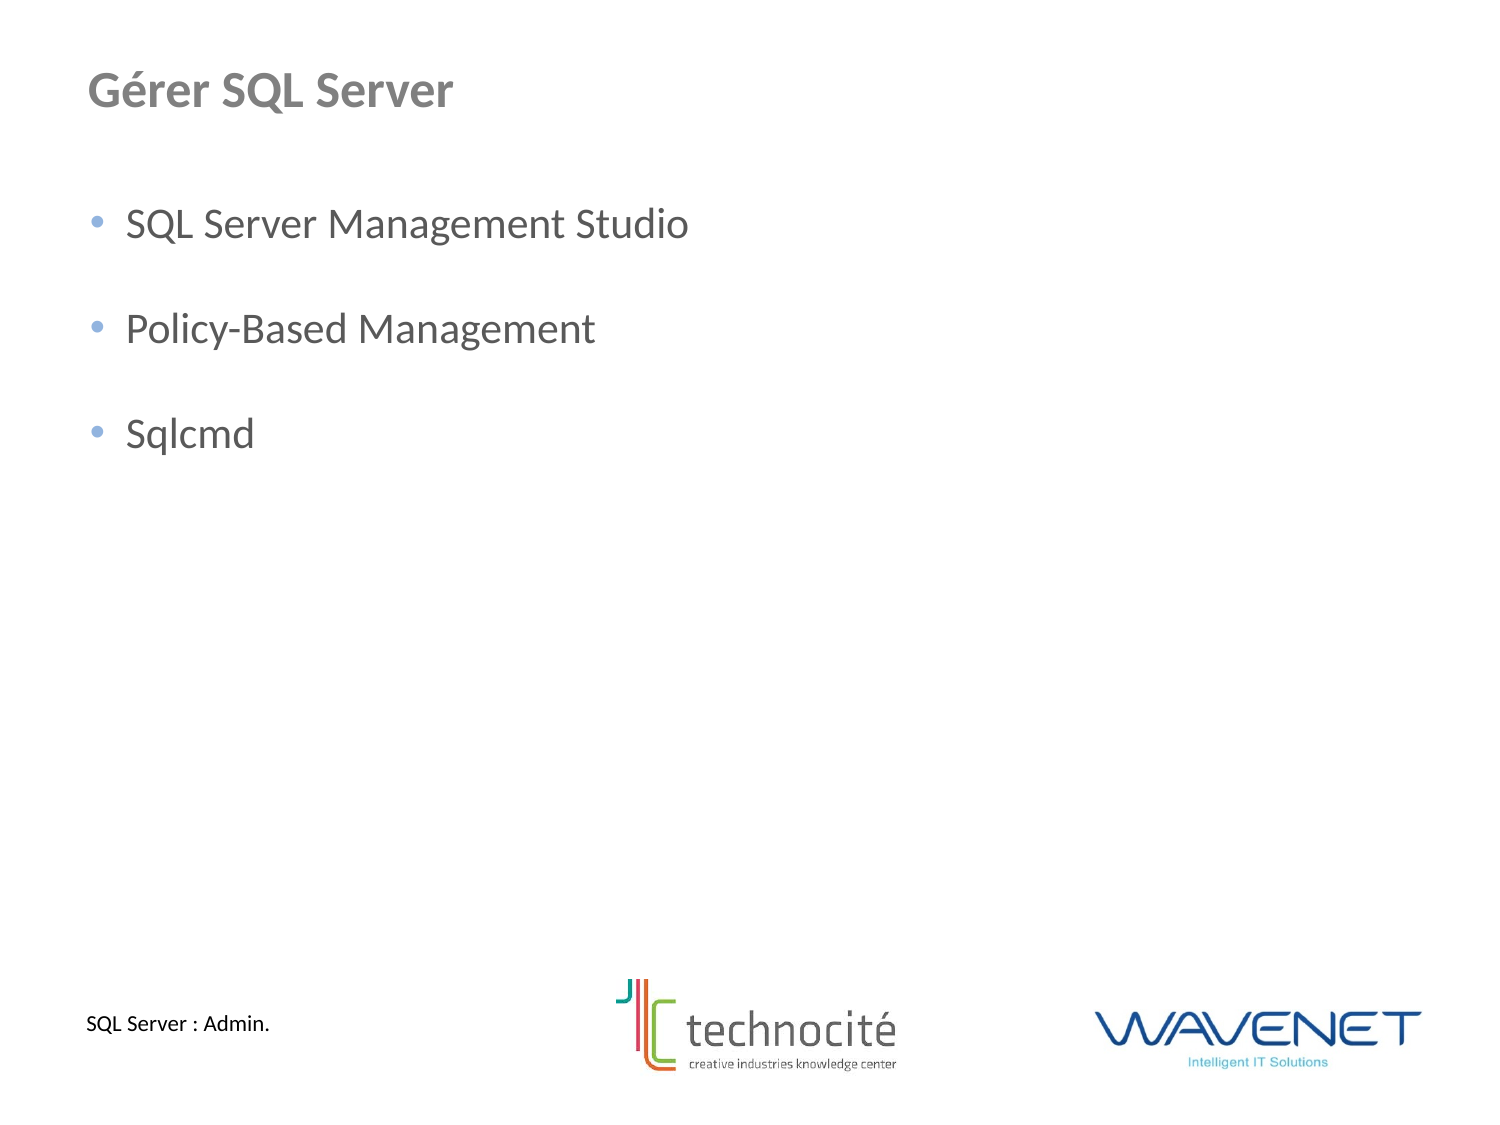

Gérer SQL Server
SQL Server Management Studio

Policy-Based Management

Sqlcmd
SQL Server : Admin.